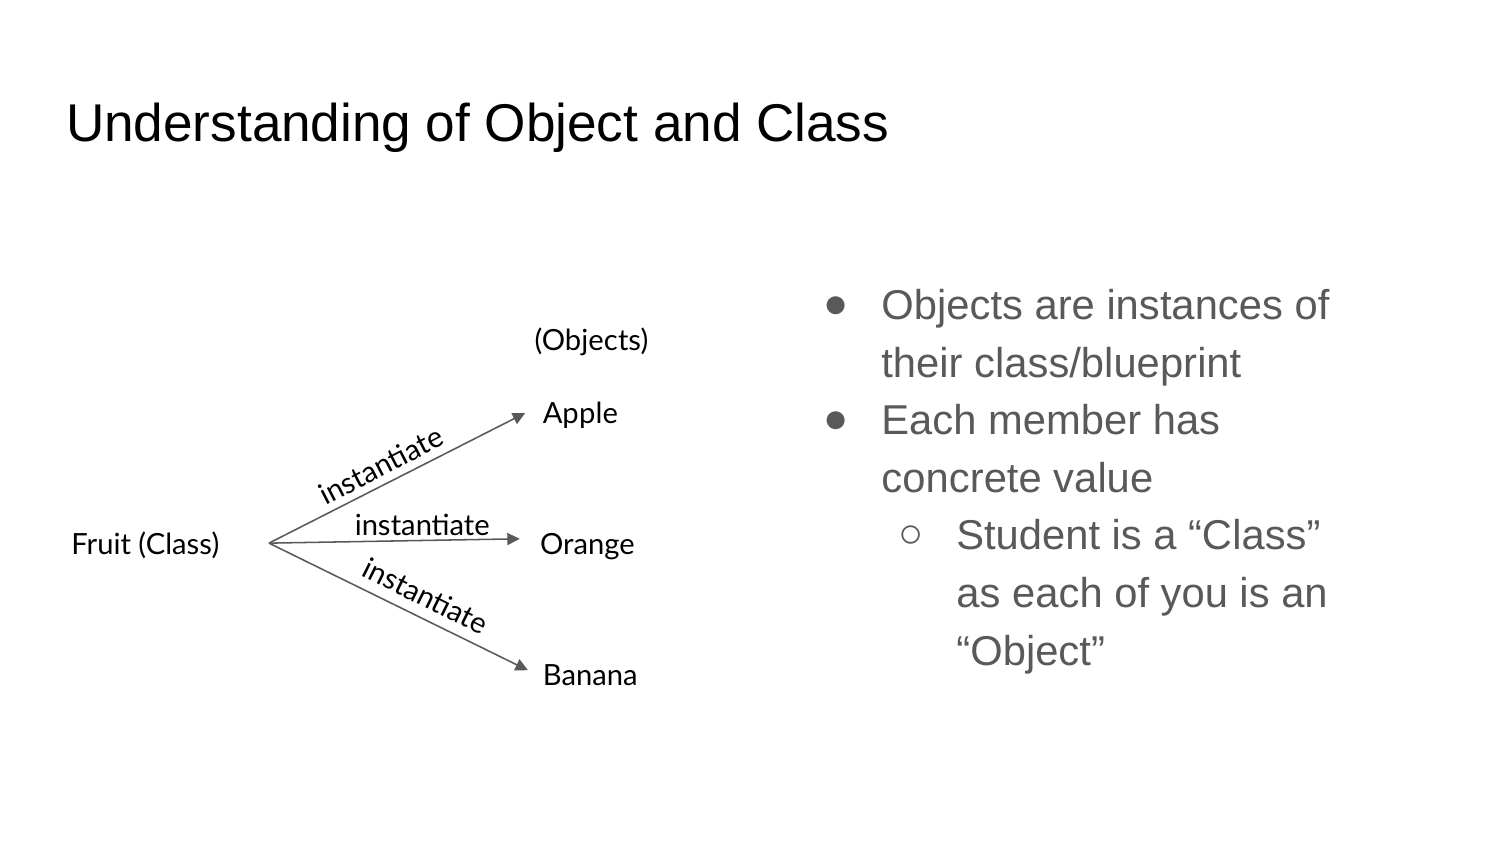

# Understanding of Object and Class
Objects are instances of their class/blueprint
Each member has concrete value
Student is a “Class” as each of you is an “Object”
(Objects)
Apple
instantiate
instantiate
Fruit (Class)
Orange
instantiate
Banana